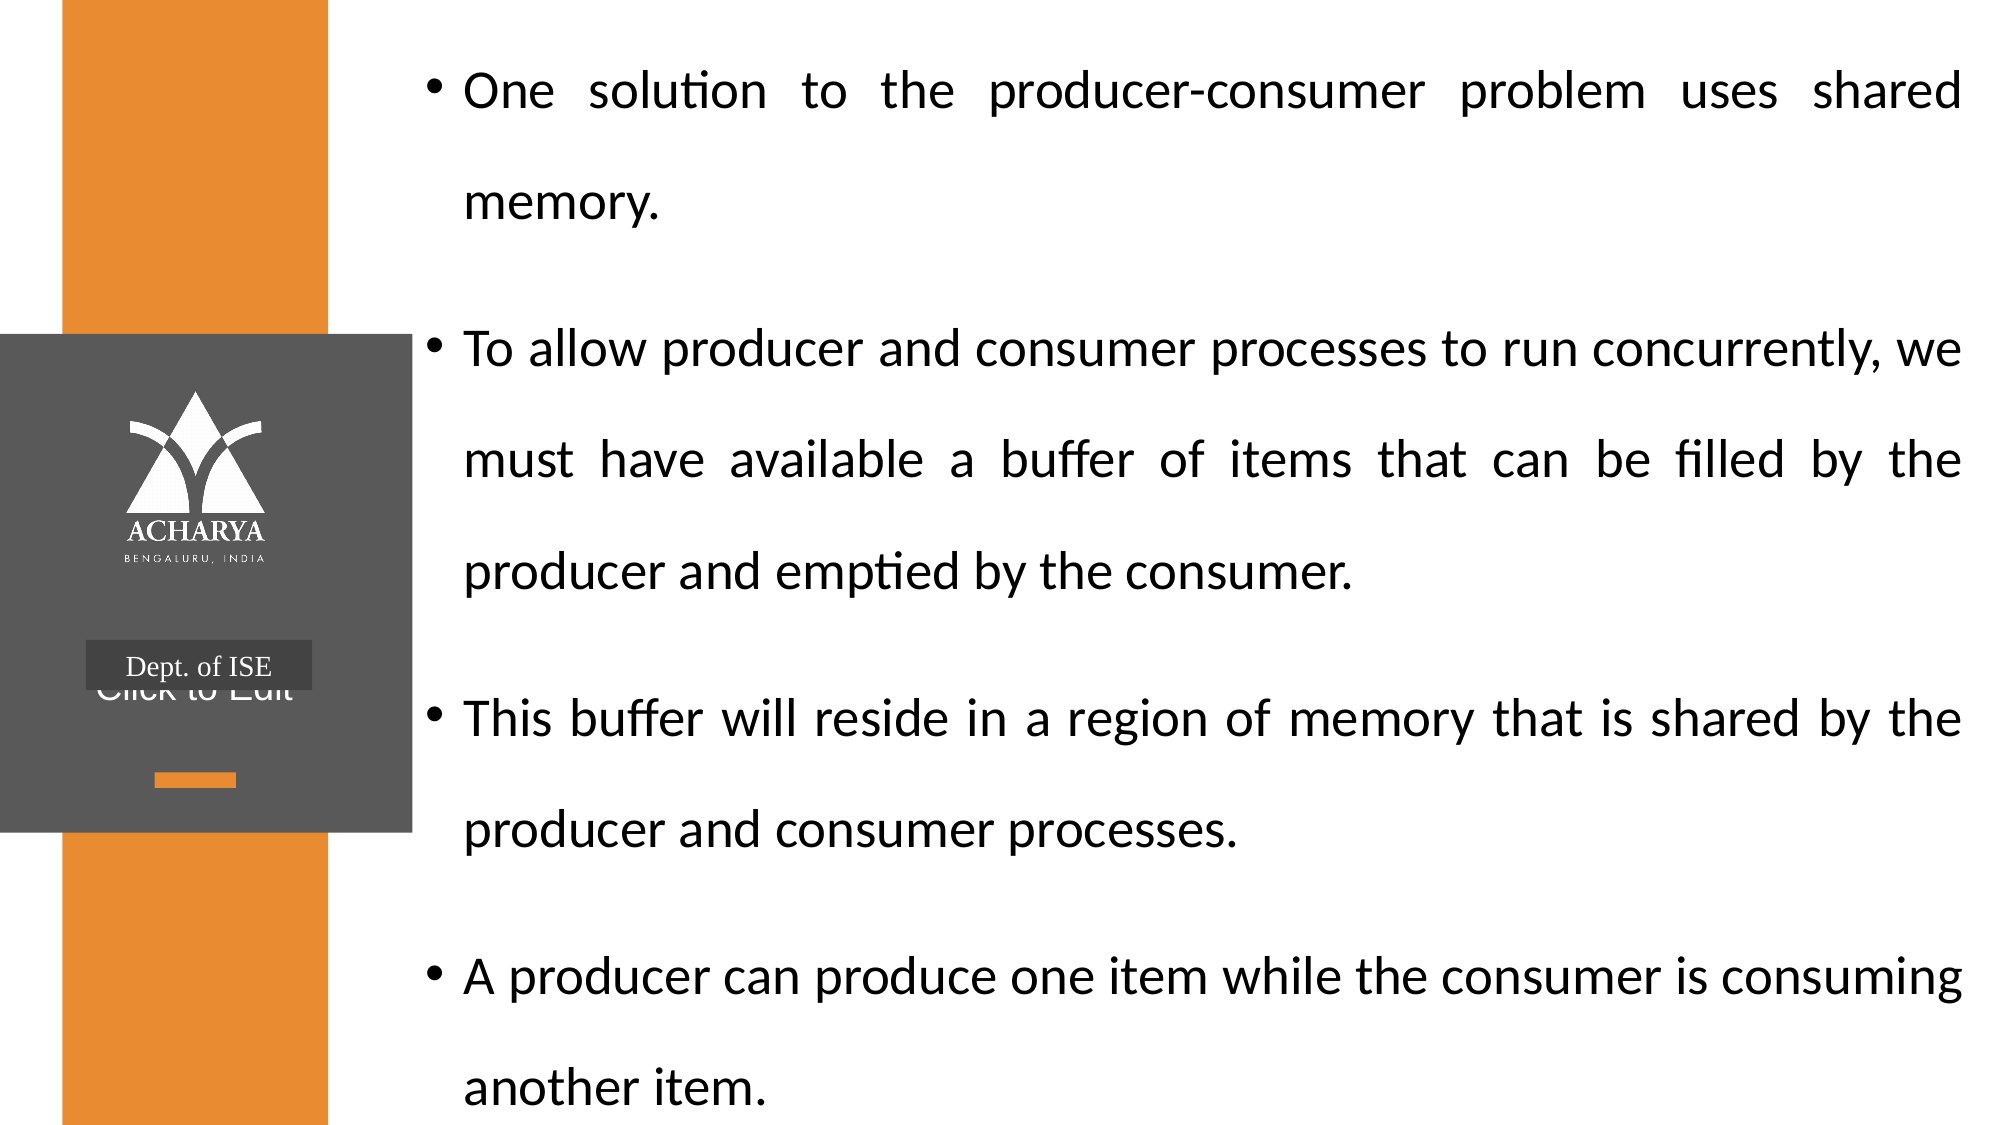

One solution to the producer-consumer problem uses shared memory.
To allow producer and consumer processes to run concurrently, we must have available a buffer of items that can be filled by the producer and emptied by the consumer.
This buffer will reside in a region of memory that is shared by the producer and consumer processes.
A producer can produce one item while the consumer is consuming another item.

Dept. of ISE